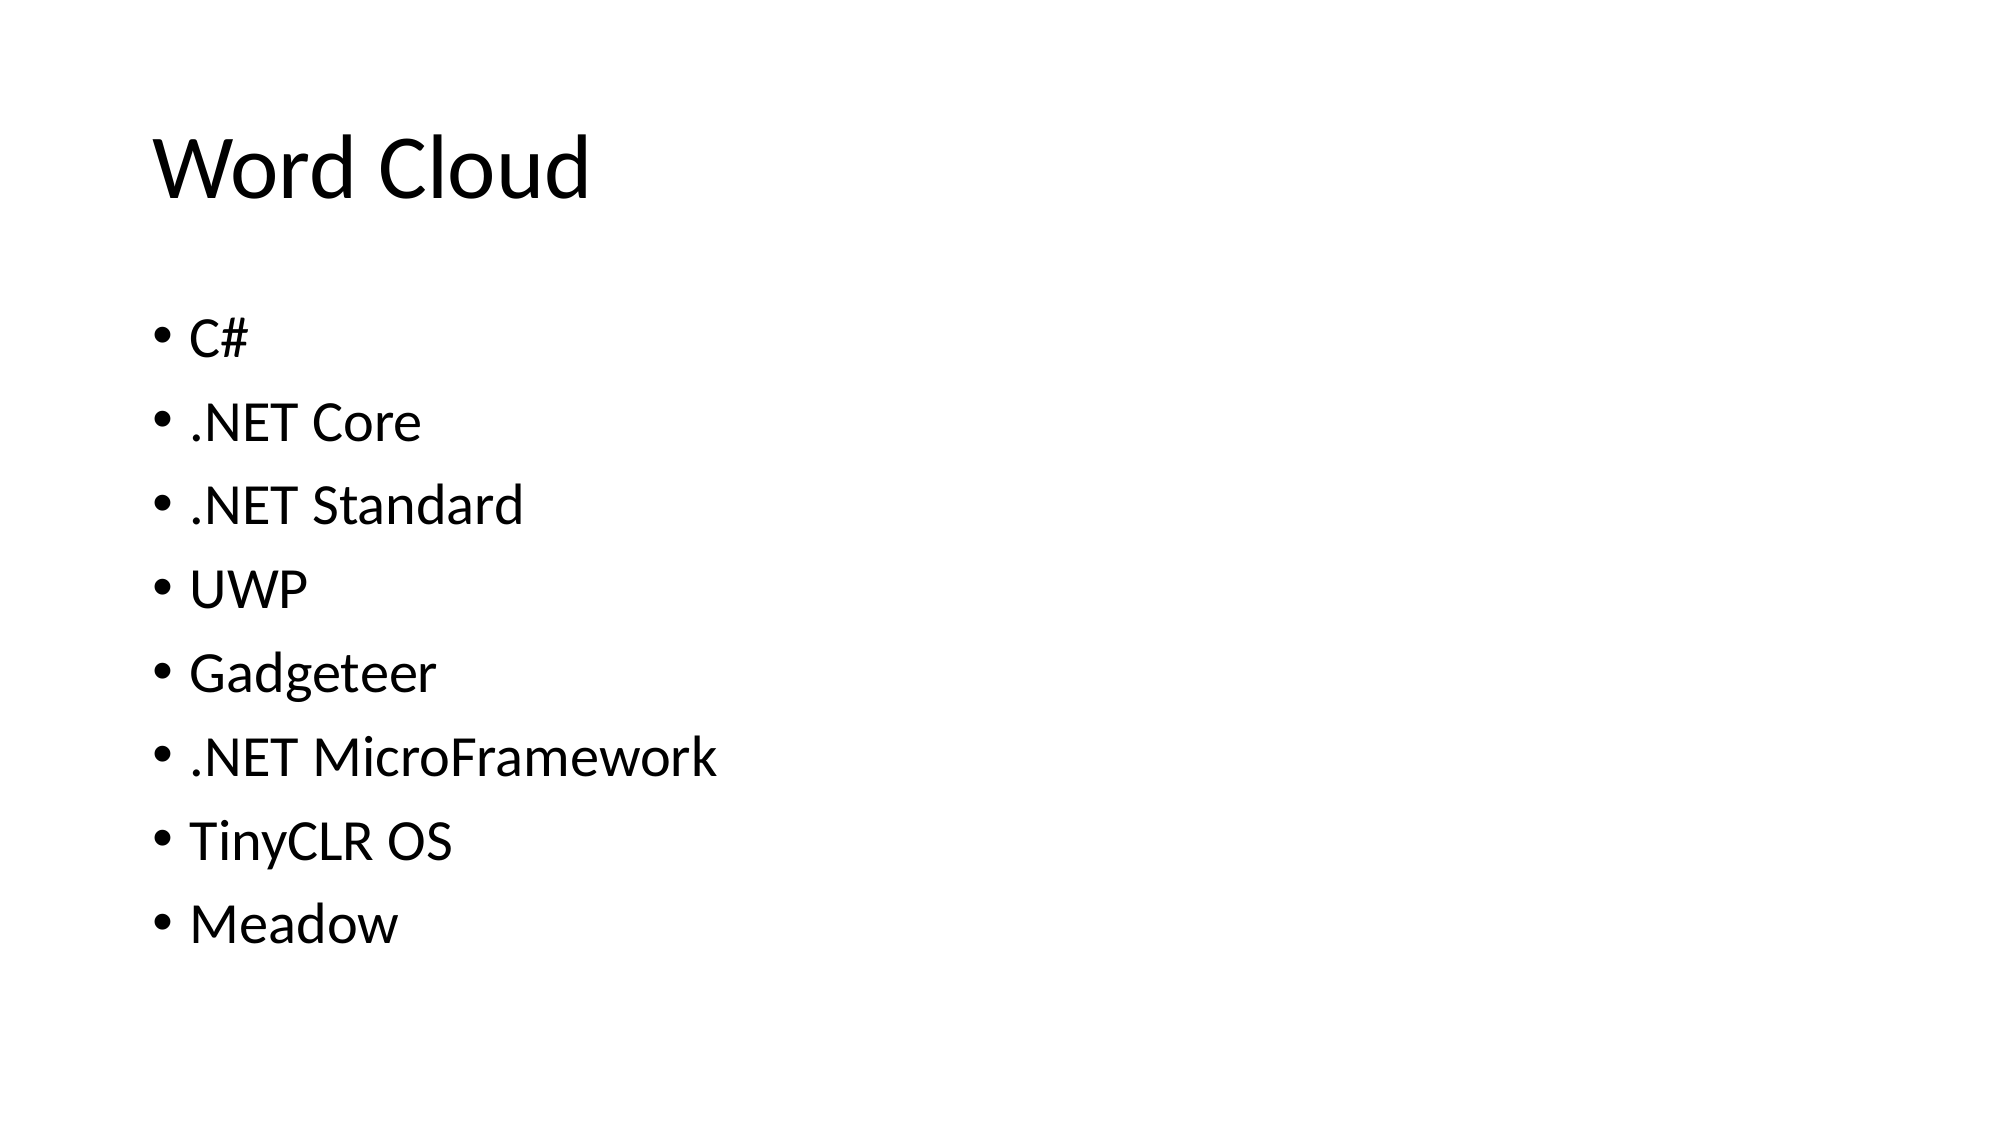

# Word Cloud
C#
.NET Core
.NET Standard
UWP
Gadgeteer
.NET MicroFramework
TinyCLR OS
Meadow